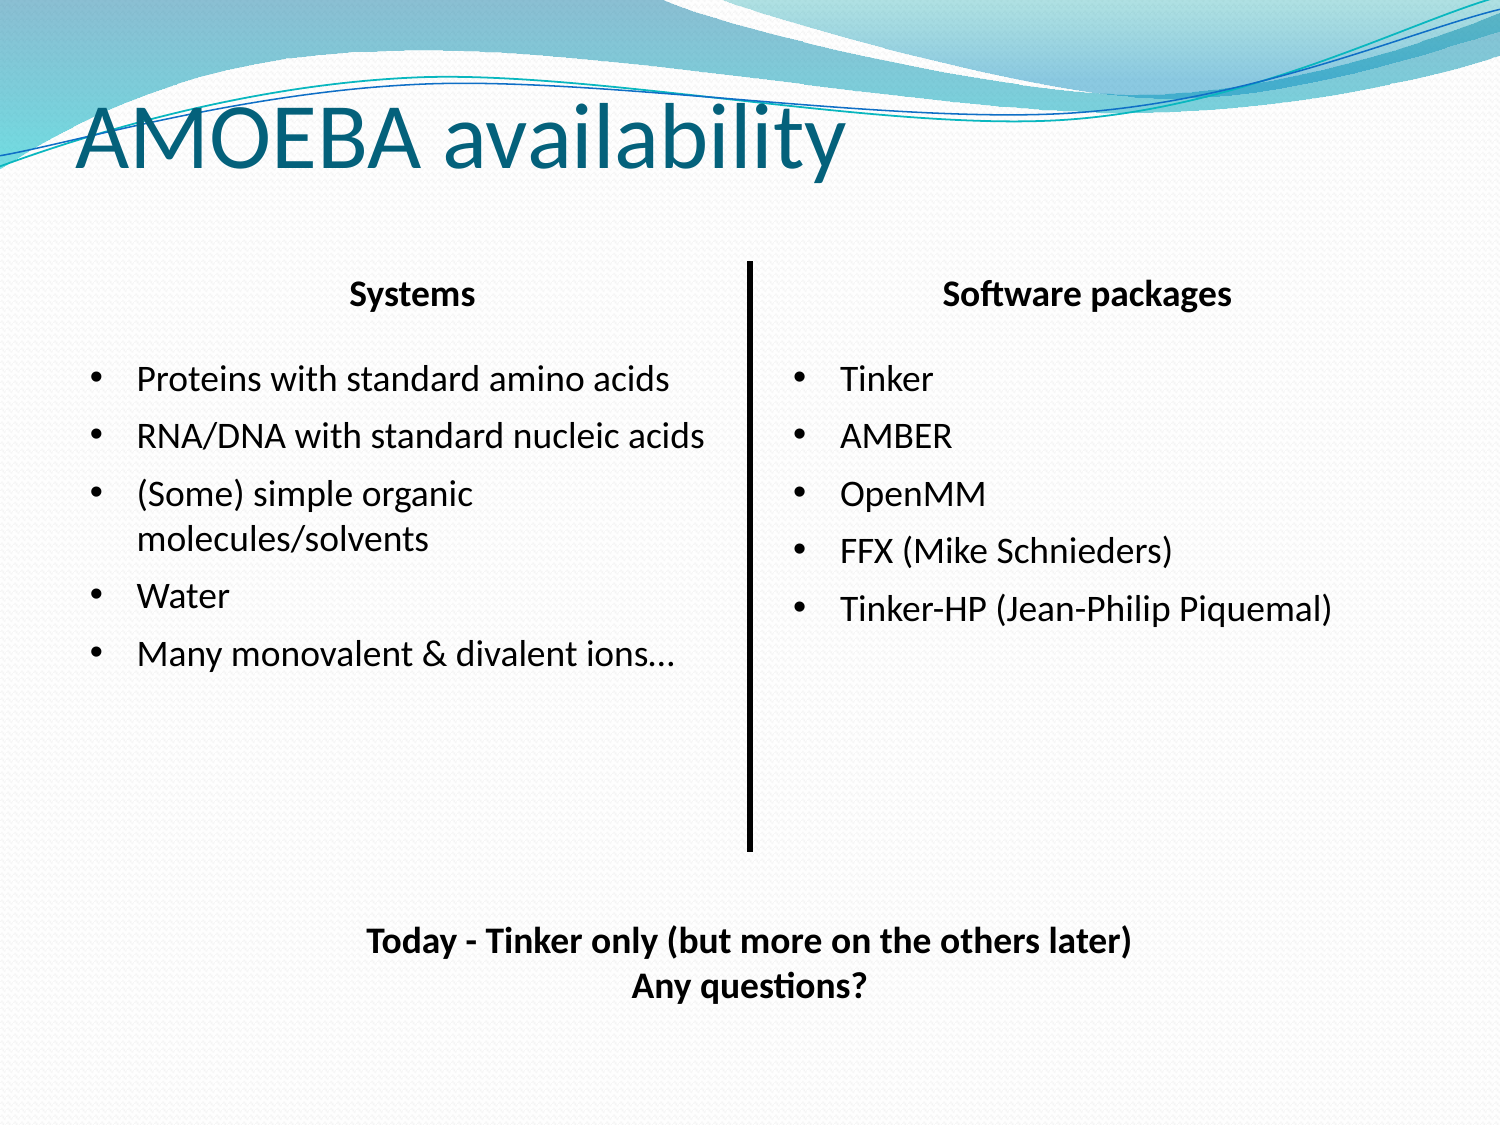

AMOEBA availability
Systems
Software packages
Proteins with standard amino acids
RNA/DNA with standard nucleic acids
(Some) simple organic molecules/solvents
Water
Many monovalent & divalent ions…
Tinker
AMBER
OpenMM
FFX (Mike Schnieders)
Tinker-HP (Jean-Philip Piquemal)
Today - Tinker only (but more on the others later)
Any questions?